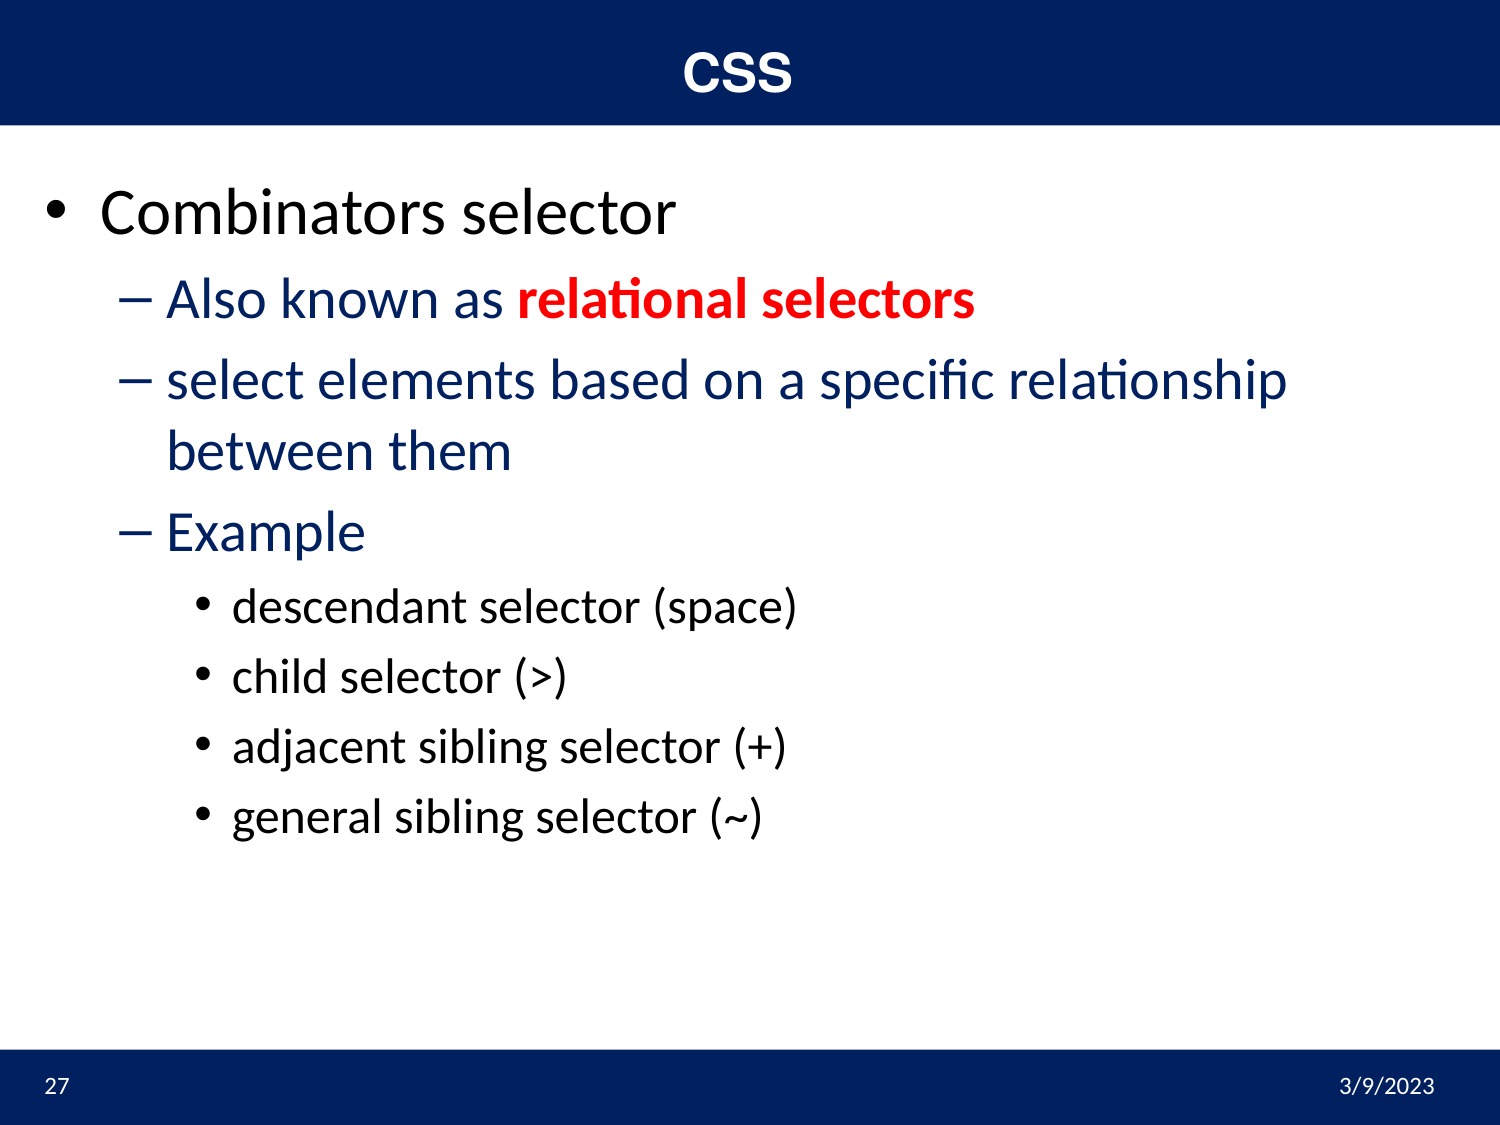

# CSS
Combinators selector
Also known as relational selectors
select elements based on a specific relationship between them
Example
descendant selector (space)
child selector (>)
adjacent sibling selector (+)
general sibling selector (~)

27
3/9/2023